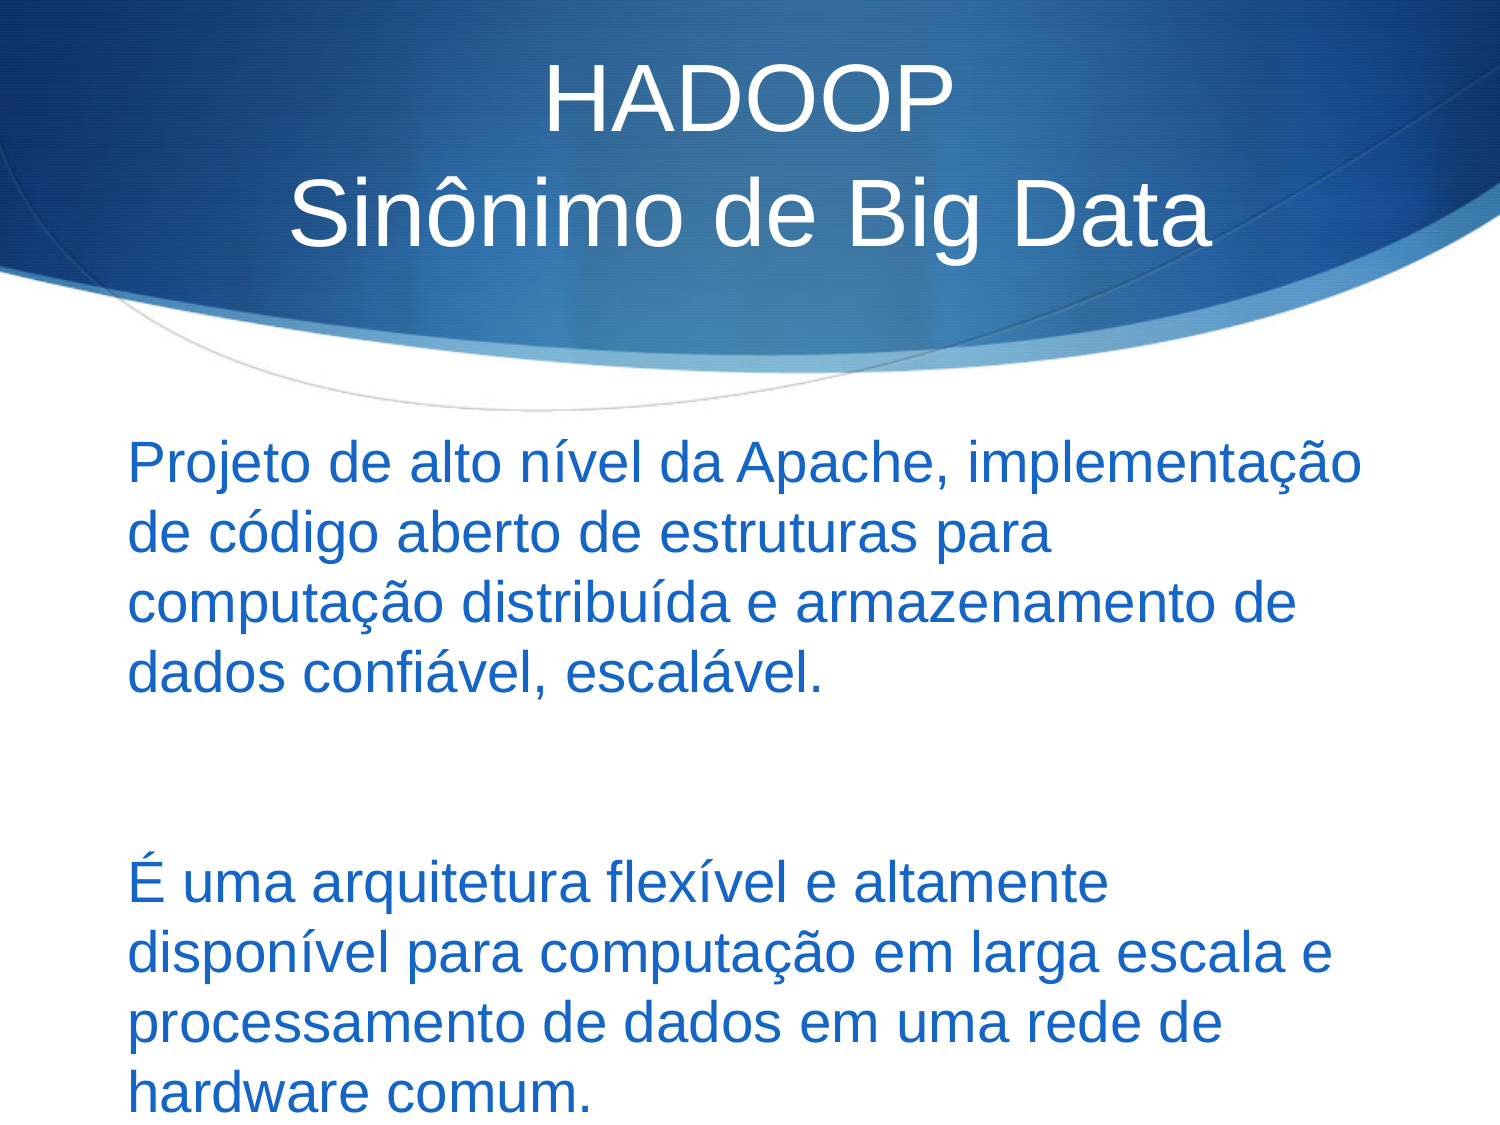

# HADOOP Sinônimo de Big Data
Projeto de alto nível da Apache, implementação de código aberto de estruturas para computação distribuída e armazenamento de dados confiável, escalável.

É uma arquitetura flexível e altamente disponível para computação em larga escala e processamento de dados em uma rede de hardware comum.